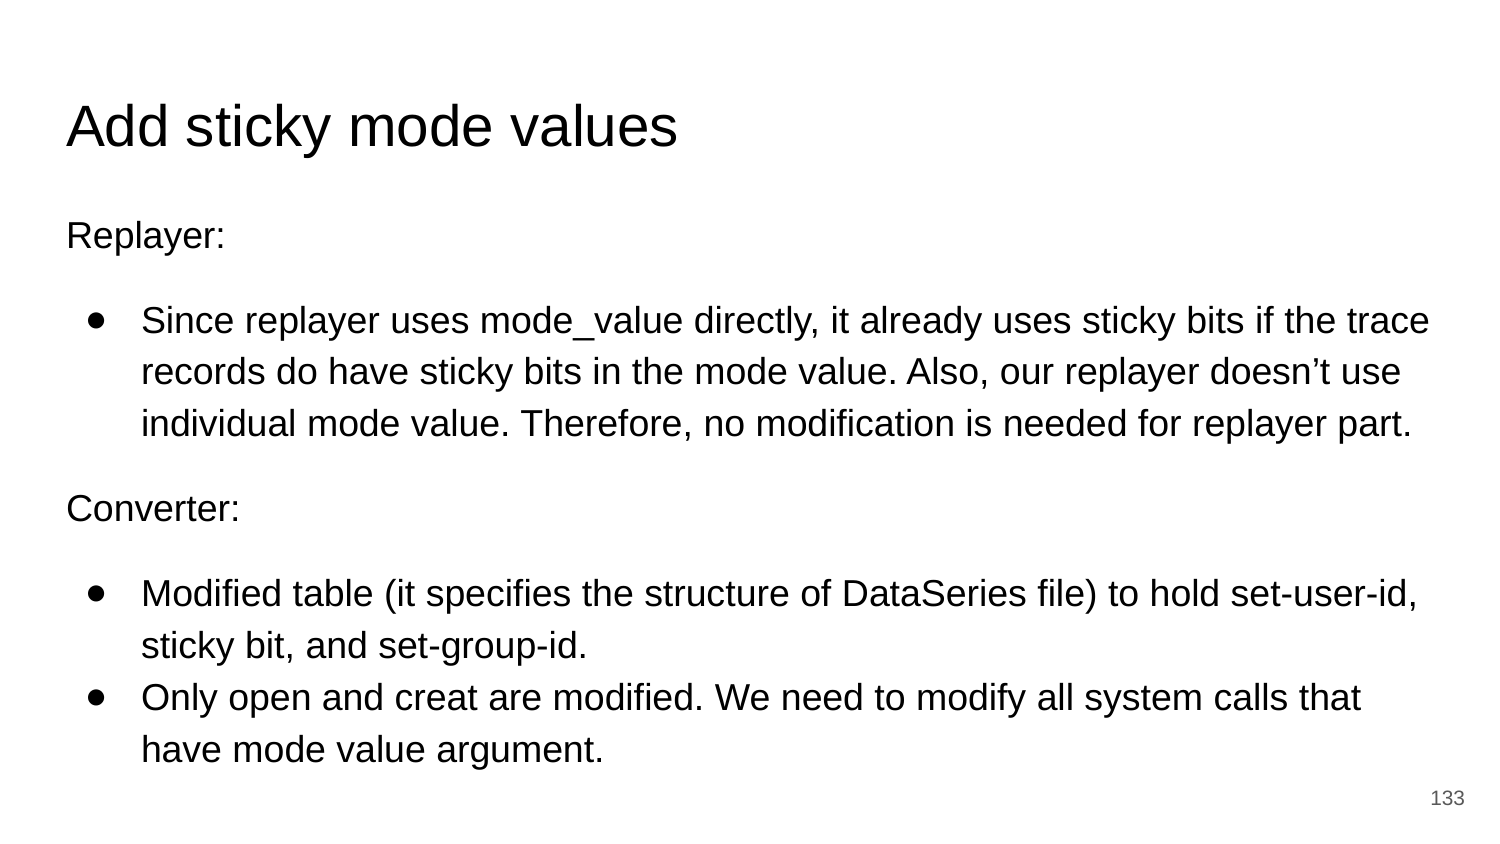

# Add sticky mode values
Replayer:
Since replayer uses mode_value directly, it already uses sticky bits if the trace records do have sticky bits in the mode value. Also, our replayer doesn’t use individual mode value. Therefore, no modification is needed for replayer part.
Converter:
Modified table (it specifies the structure of DataSeries file) to hold set-user-id, sticky bit, and set-group-id.
Only open and creat are modified. We need to modify all system calls that have mode value argument.
133